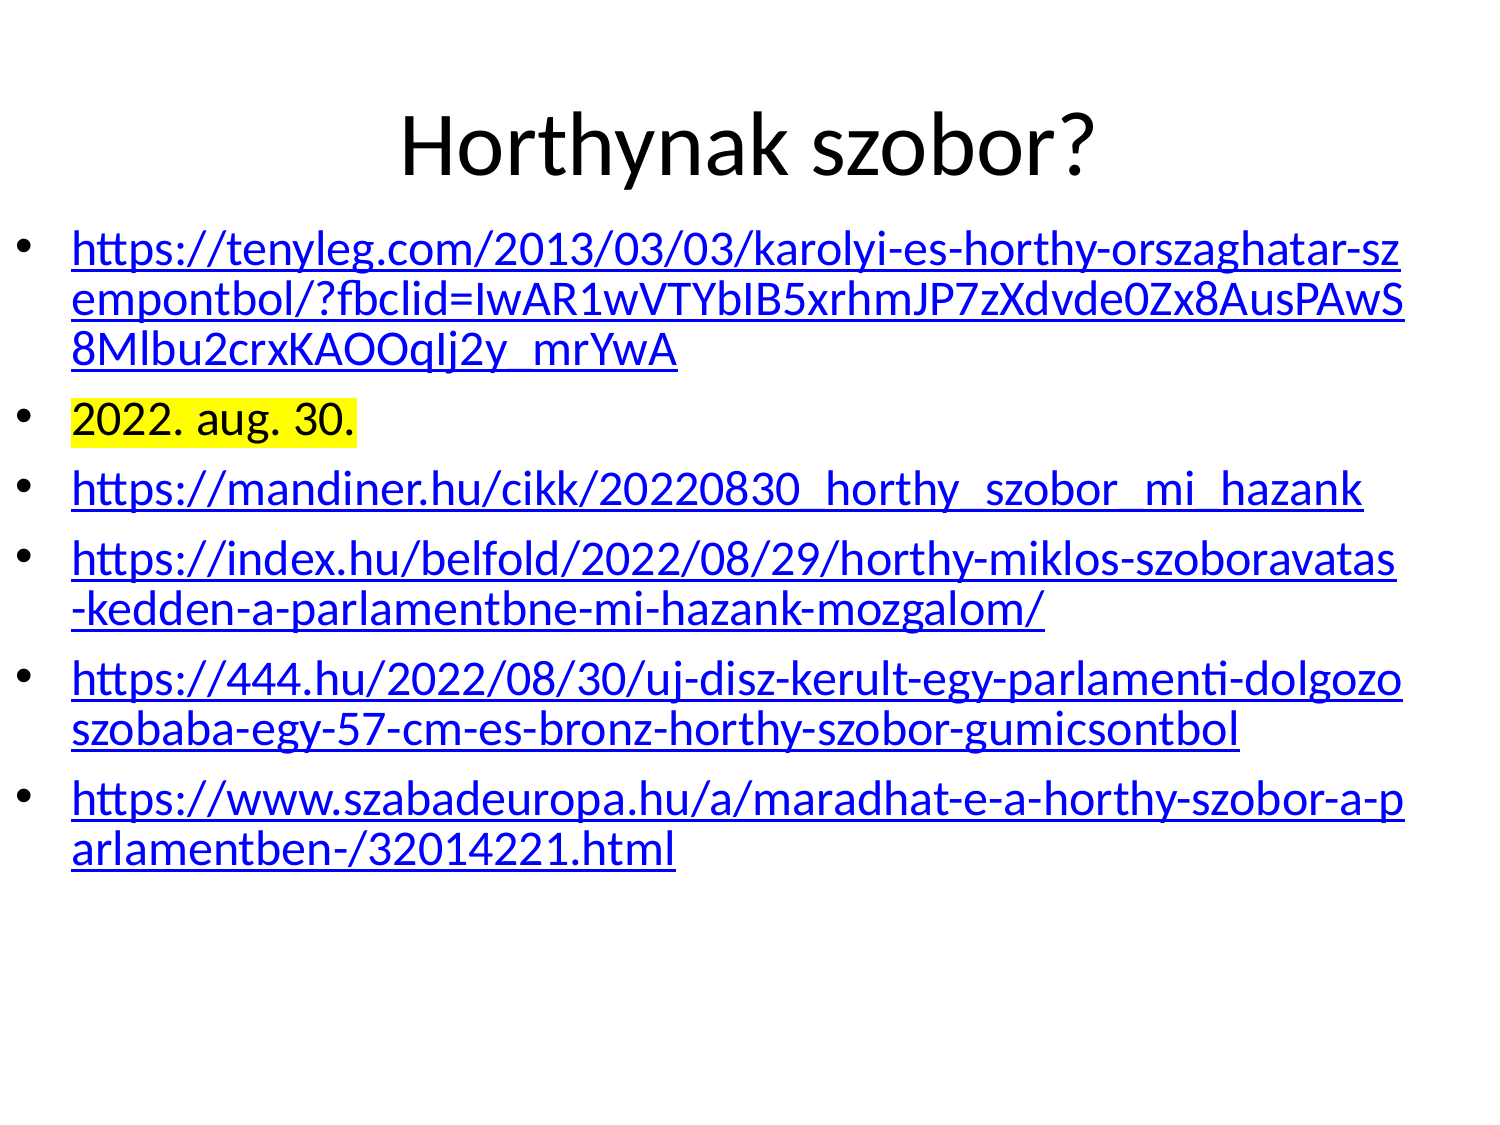

# Horthynak szobor?
https://tenyleg.com/2013/03/03/karolyi-es-horthy-orszaghatar-szempontbol/?fbclid=IwAR1wVTYbIB5xrhmJP7zXdvde0Zx8AusPAwS8Mlbu2crxKAOOqIj2y_mrYwA
2022. aug. 30.
https://mandiner.hu/cikk/20220830_horthy_szobor_mi_hazank
https://index.hu/belfold/2022/08/29/horthy-miklos-szoboravatas-kedden-a-parlamentbne-mi-hazank-mozgalom/
https://444.hu/2022/08/30/uj-disz-kerult-egy-parlamenti-dolgozoszobaba-egy-57-cm-es-bronz-horthy-szobor-gumicsontbol
https://www.szabadeuropa.hu/a/maradhat-e-a-horthy-szobor-a-parlamentben-/32014221.html